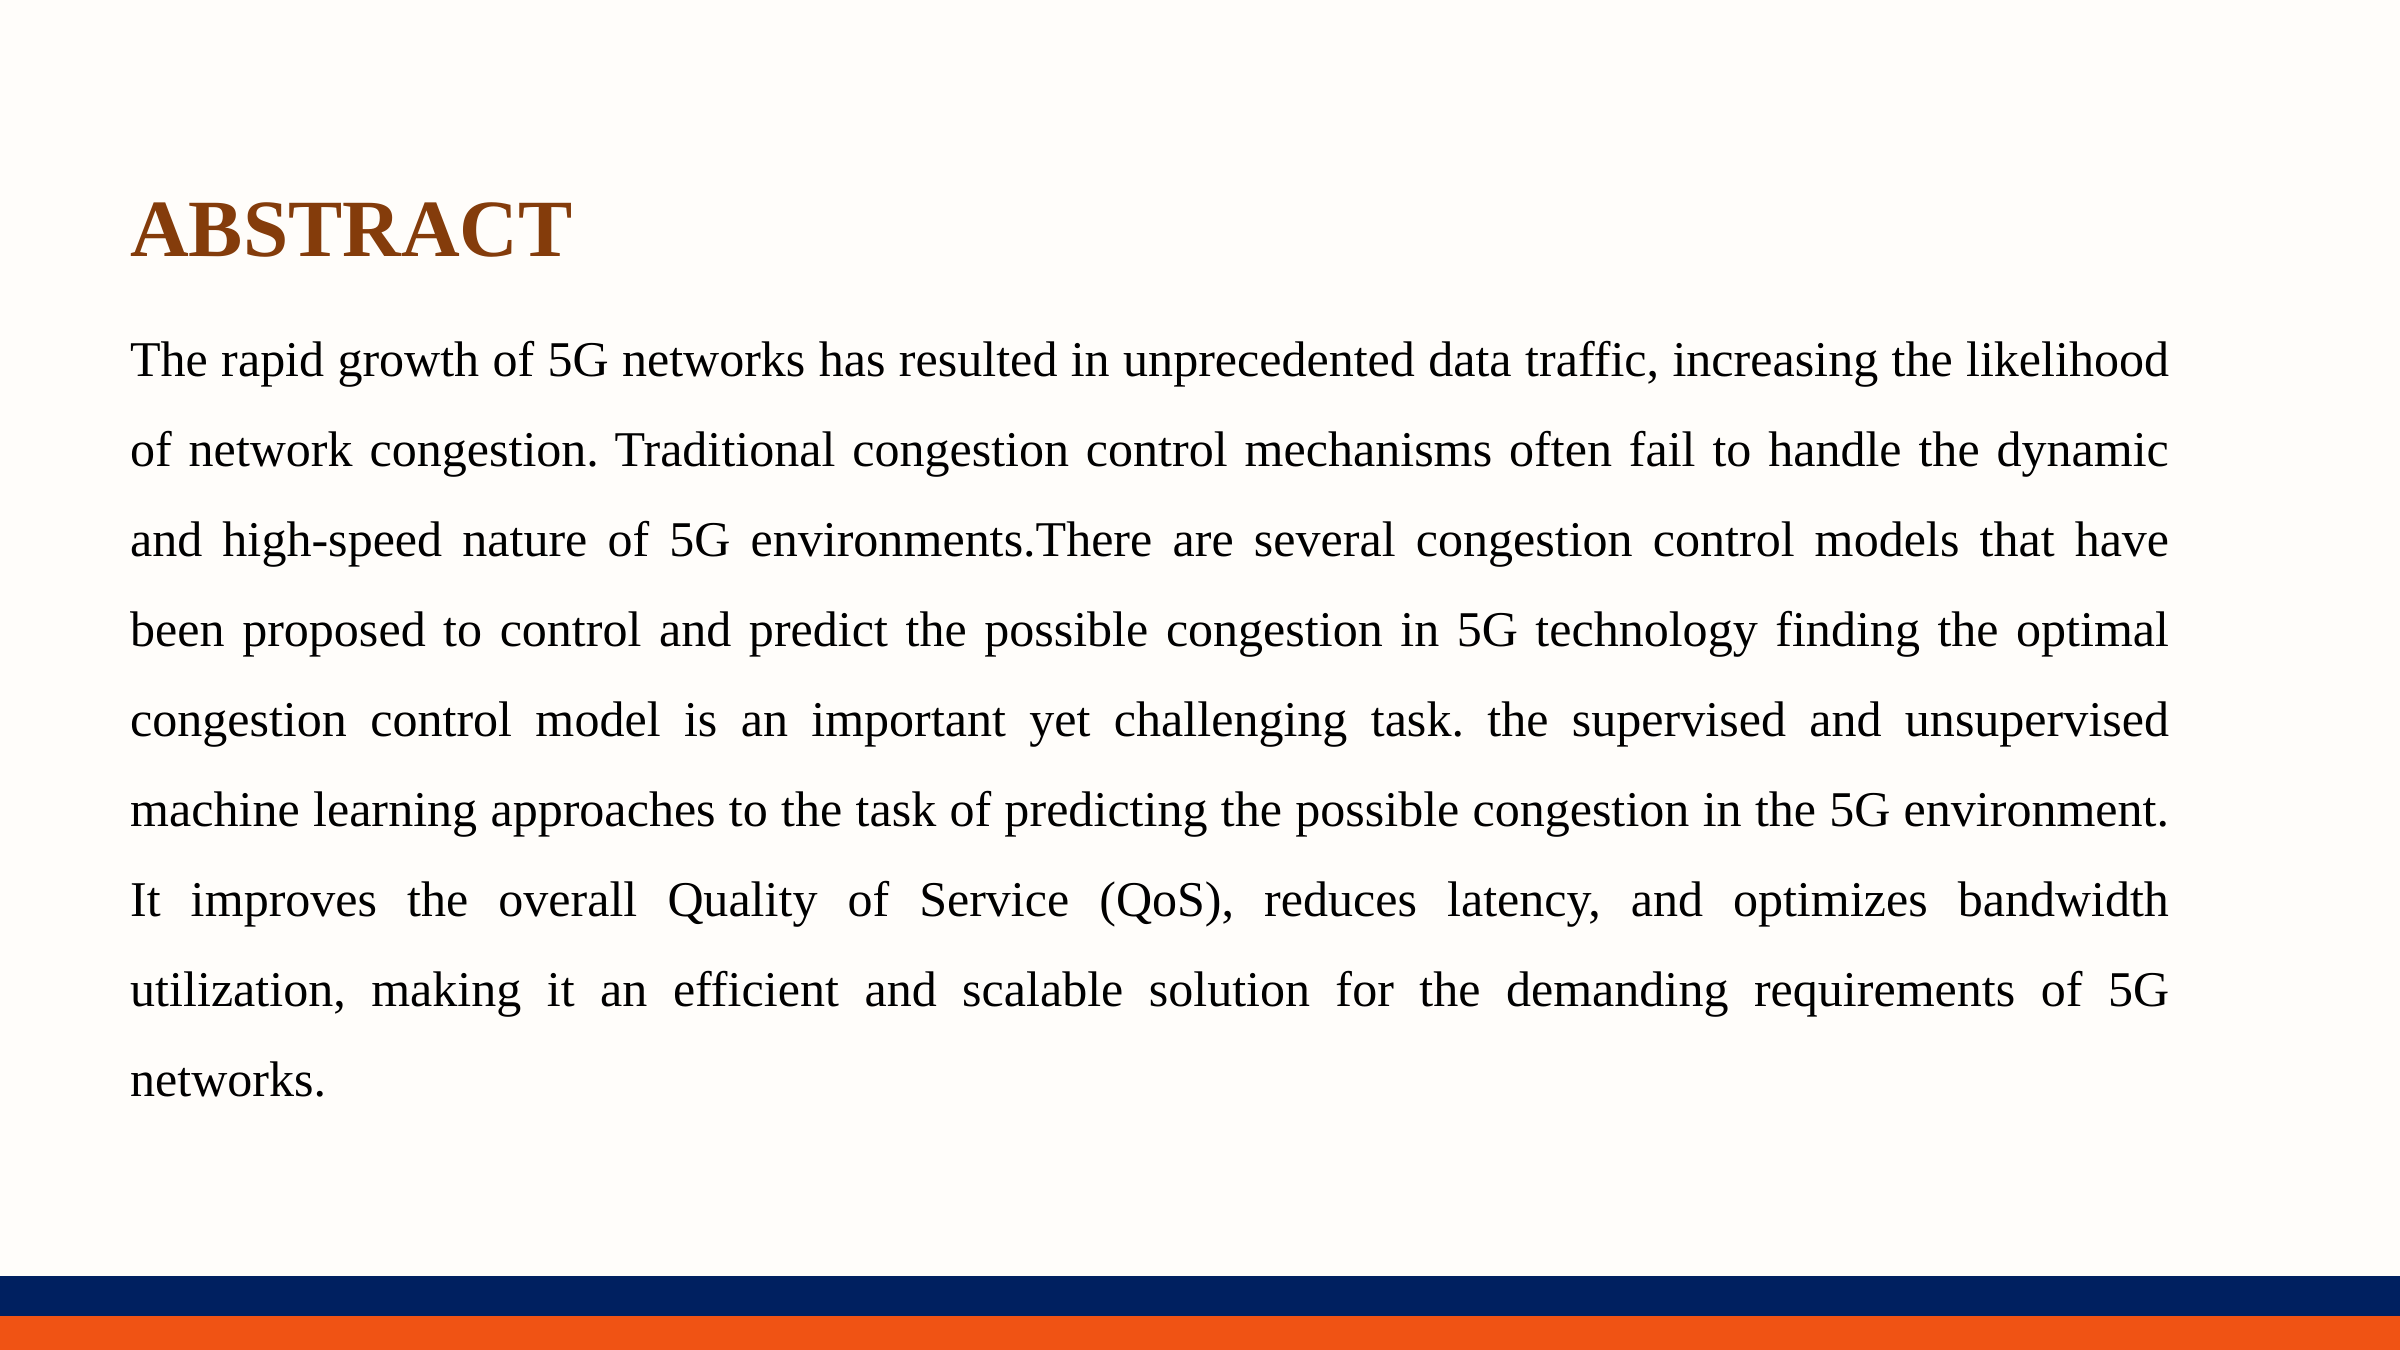

ABSTRACT
The rapid growth of 5G networks has resulted in unprecedented data traffic, increasing the likelihood of network congestion. Traditional congestion control mechanisms often fail to handle the dynamic and high-speed nature of 5G environments.There are several congestion control models that have been proposed to control and predict the possible congestion in 5G technology finding the optimal congestion control model is an important yet challenging task. the supervised and unsupervised machine learning approaches to the task of predicting the possible congestion in the 5G environment. It improves the overall Quality of Service (QoS), reduces latency, and optimizes bandwidth utilization, making it an efficient and scalable solution for the demanding requirements of 5G networks.